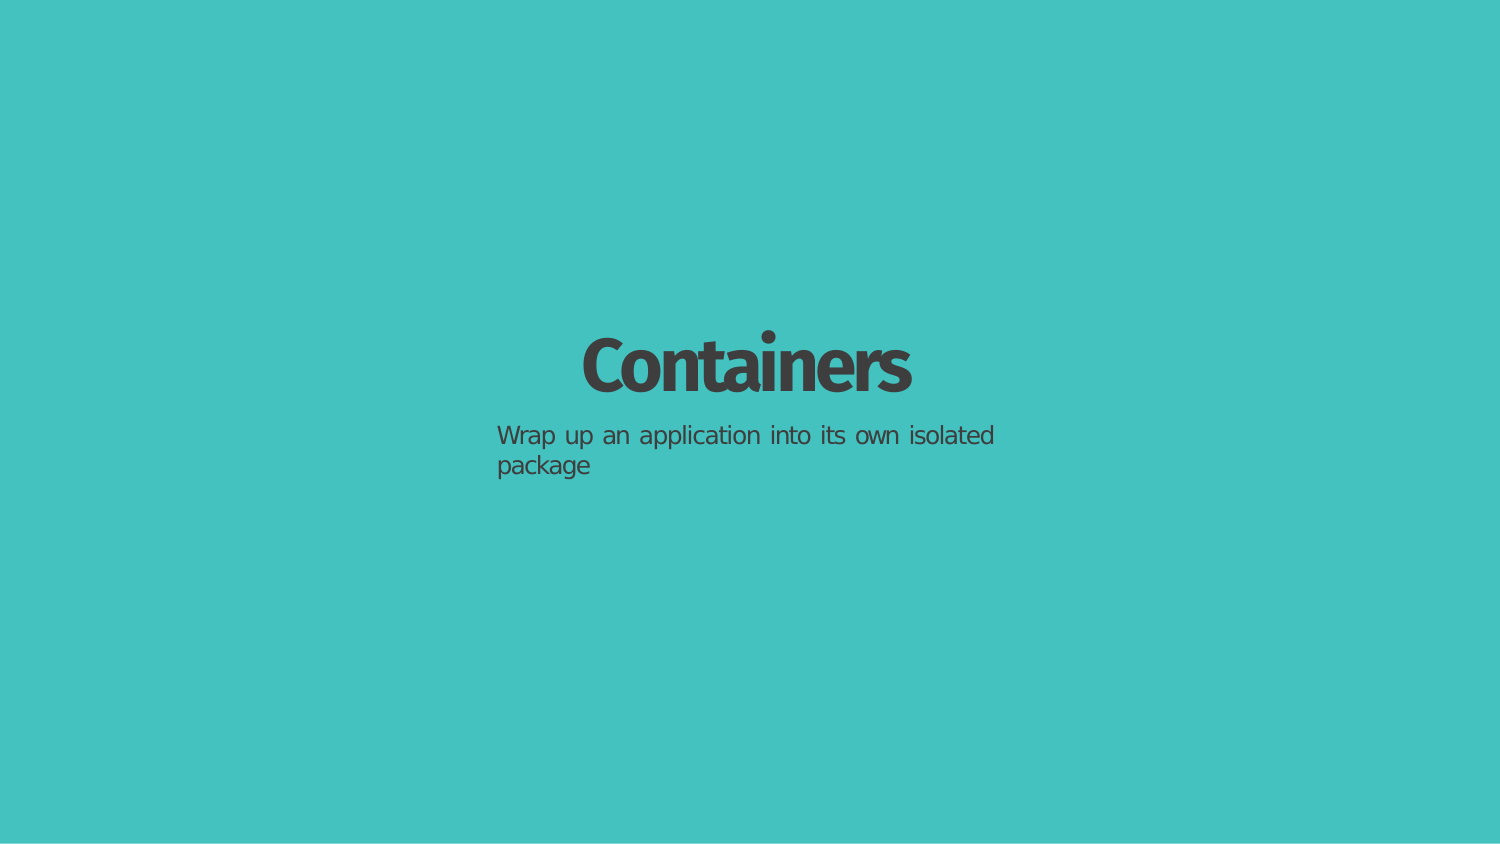

# Containers
Wrap up an application into its own isolated package